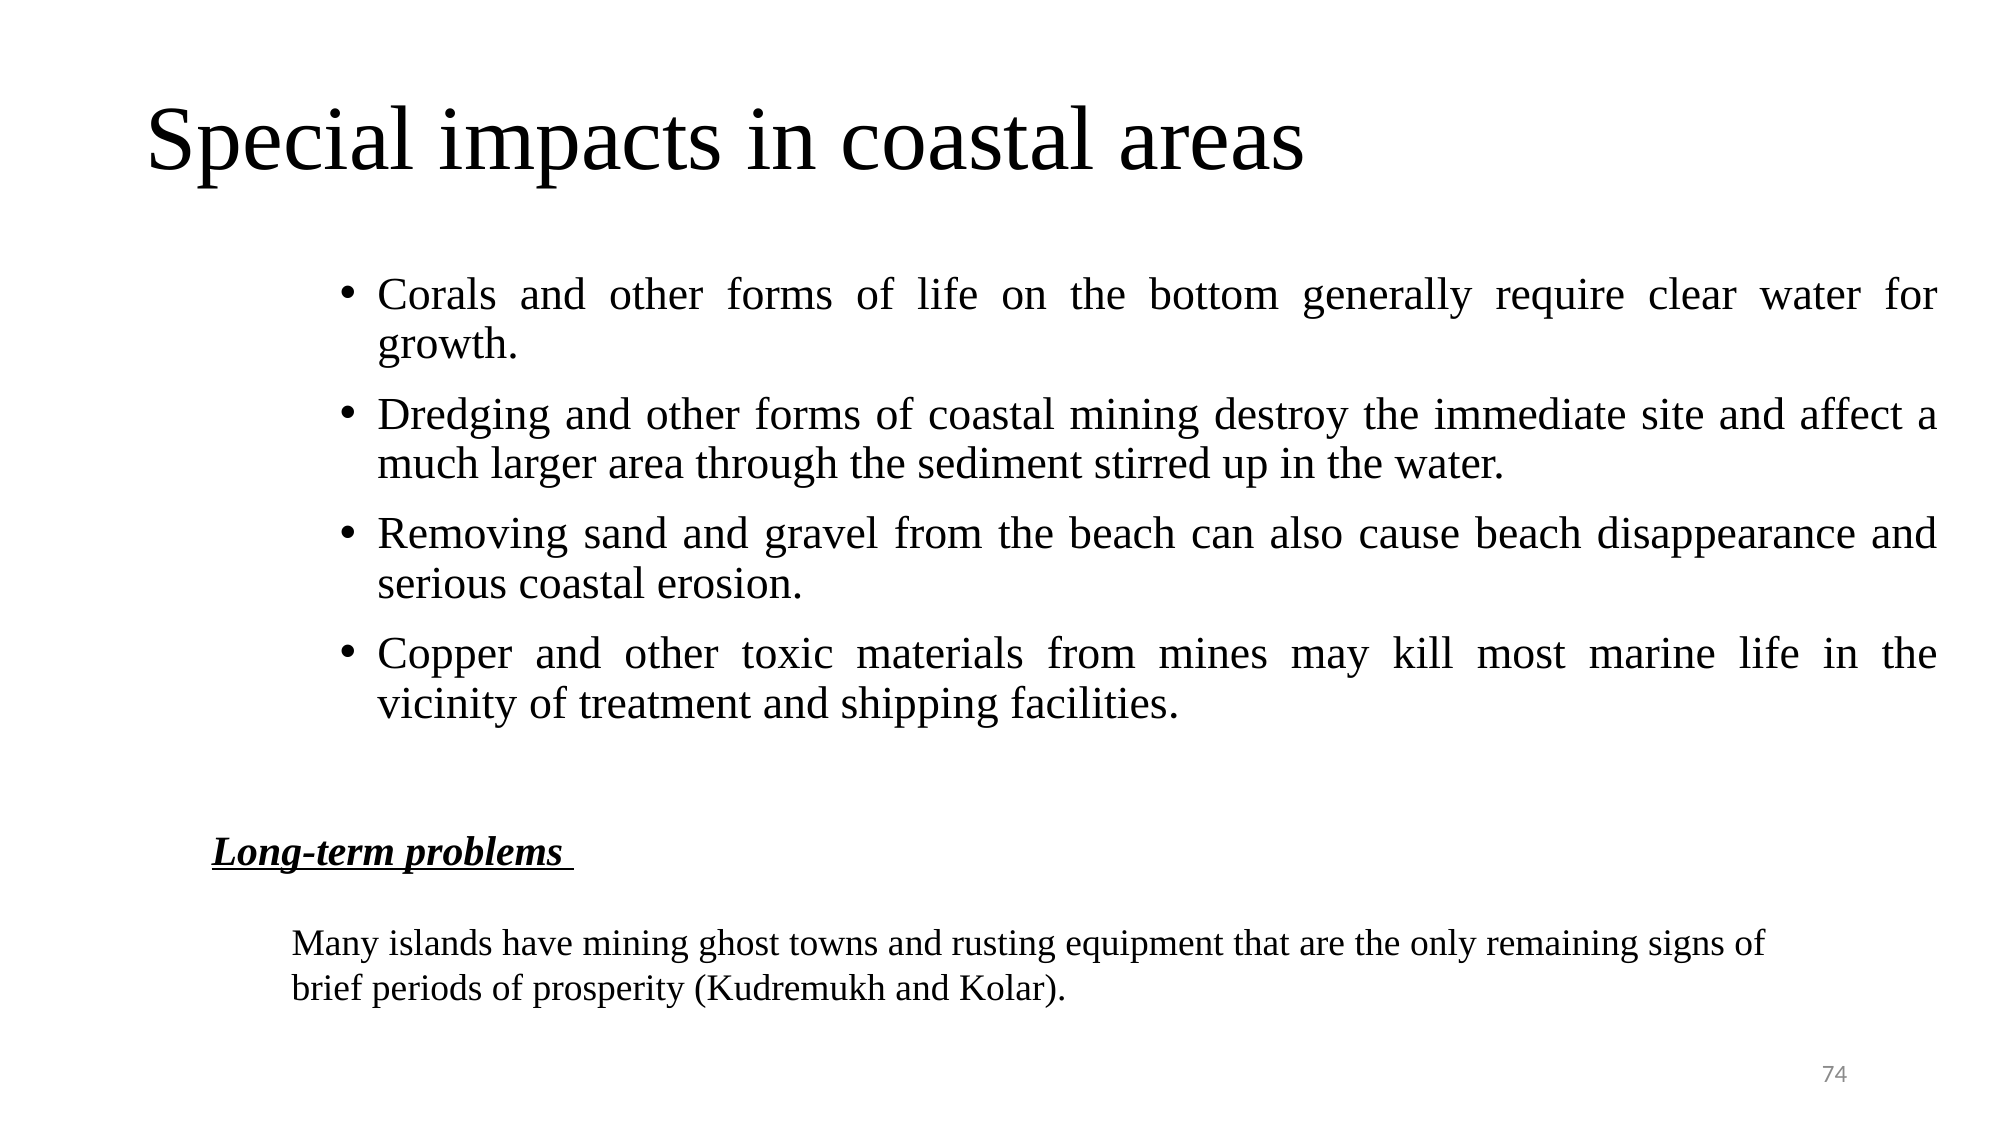

# Special impacts in coastal areas
Corals and other forms of life on the bottom generally require clear water for growth.
Dredging and other forms of coastal mining destroy the immediate site and affect a much larger area through the sediment stirred up in the water.
Removing sand and gravel from the beach can also cause beach disappearance and serious coastal erosion.
Copper and other toxic materials from mines may kill most marine life in the vicinity of treatment and shipping facilities.

Long-term problems
Many islands have mining ghost towns and rusting equipment that are the only remaining signs of brief periods of prosperity (Kudremukh and Kolar).
74